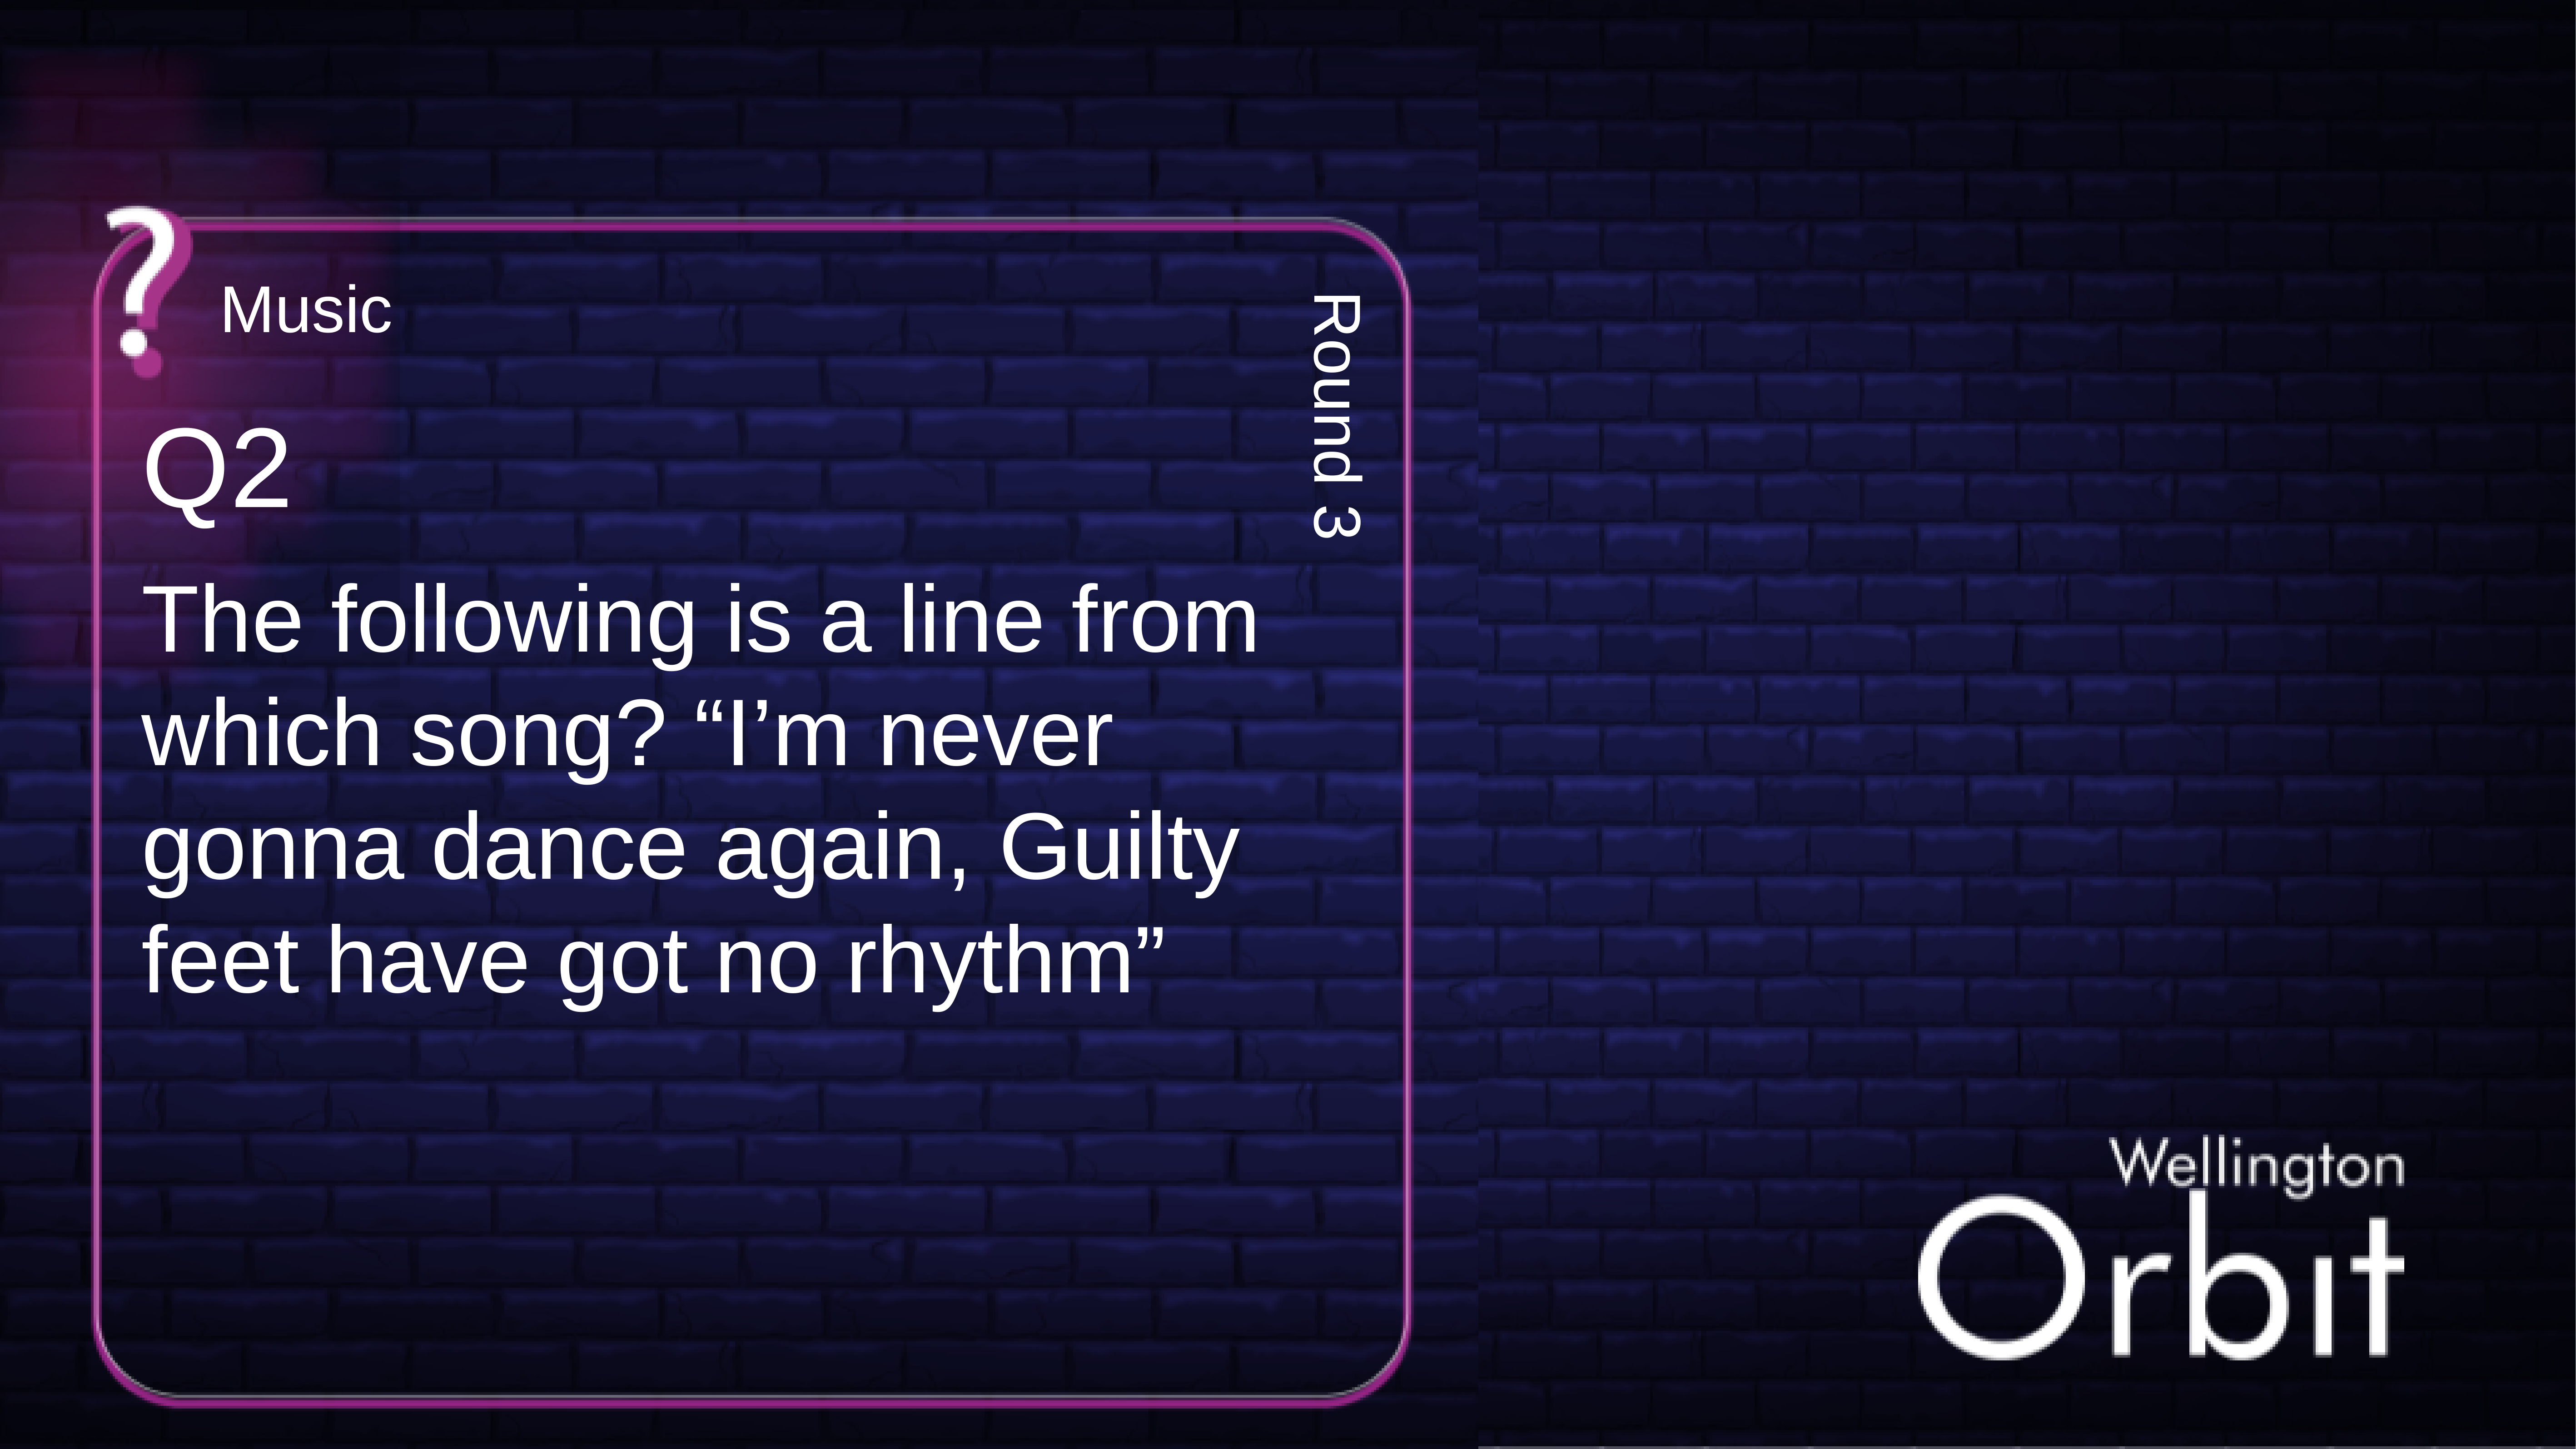

Music
Q2
Round 3
The following is a line from which song? “I’m never gonna dance again, Guilty feet have got no rhythm”